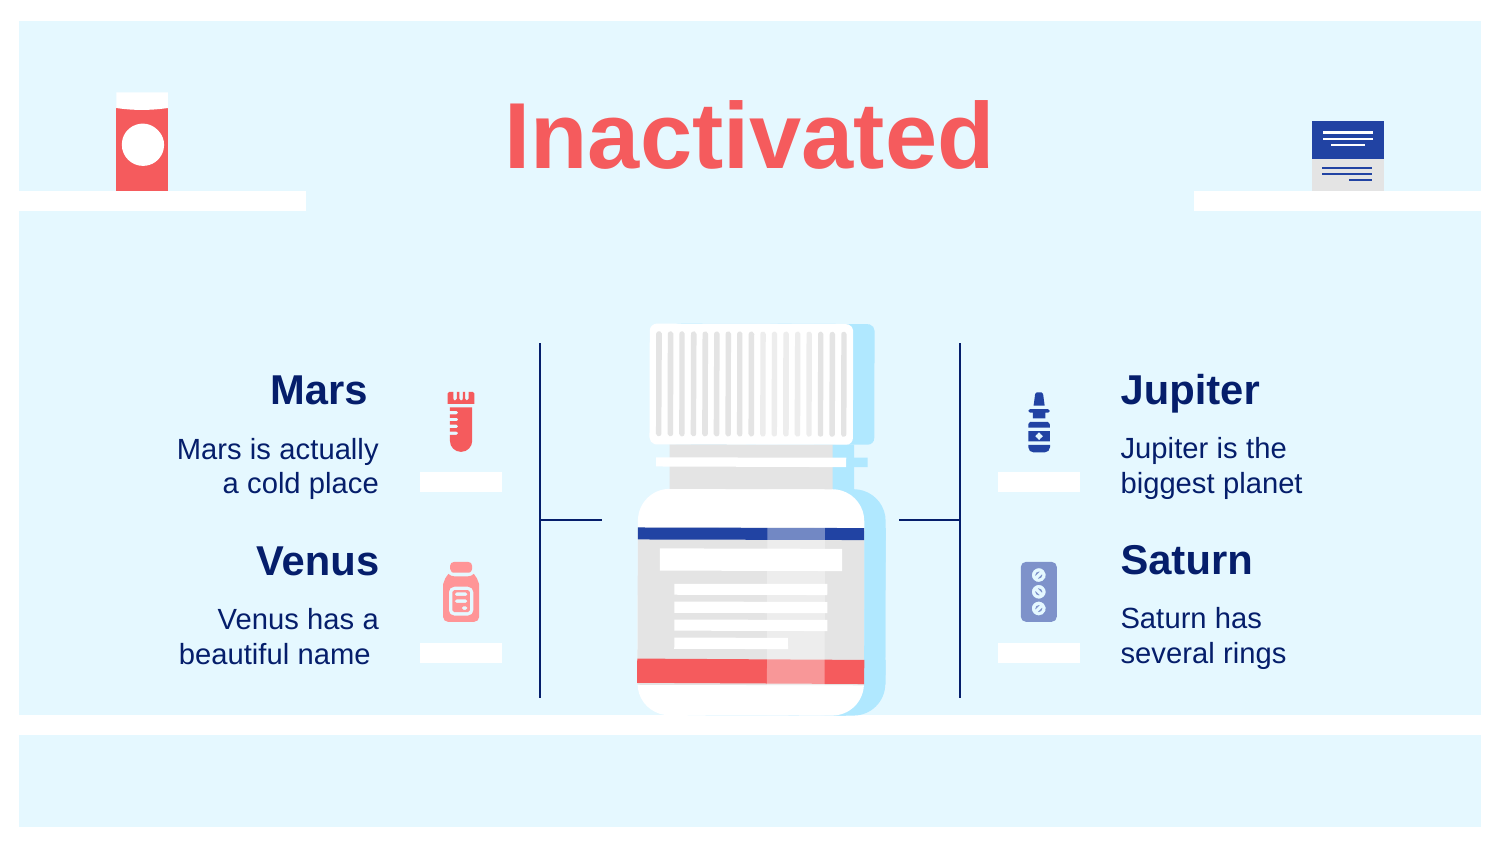

# Inactivated

Jupiter
Mars

Jupiter is the biggest planet
Mars is actually a cold place

Saturn
Venus

Saturn has several rings
Venus has a beautiful name